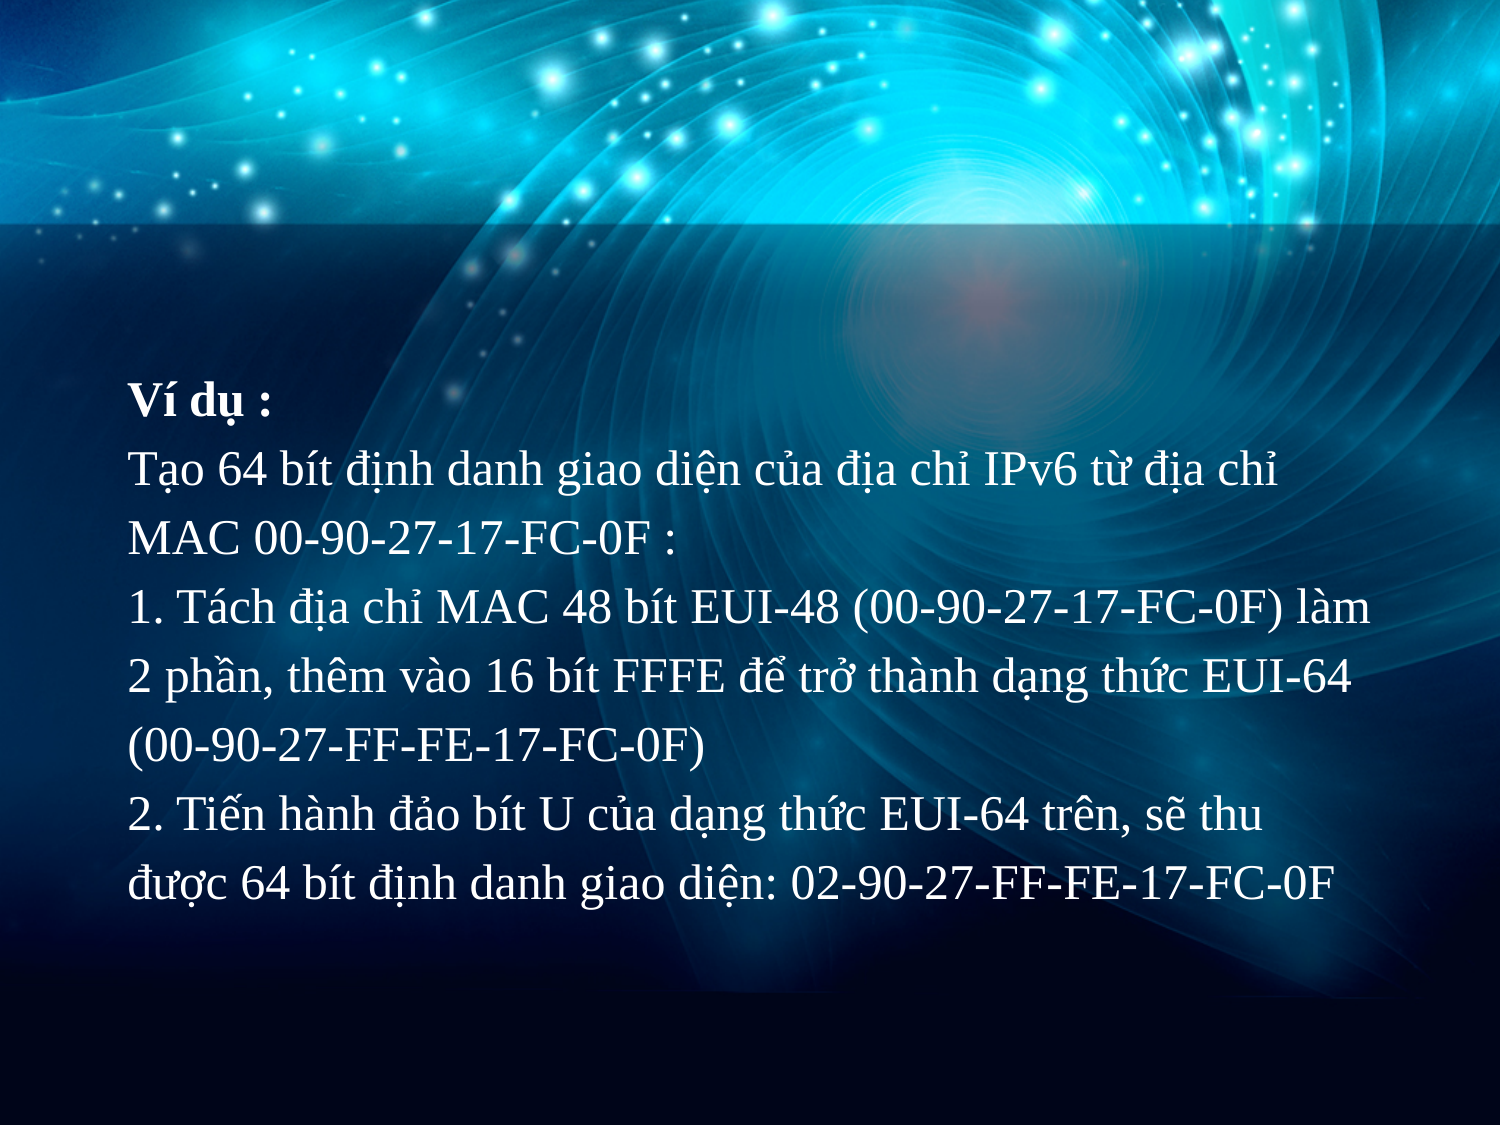

Ví dụ :
Tạo 64 bít định danh giao diện của địa chỉ IPv6 từ địa chỉ MAC 00-90-27-17-FC-0F :
1. Tách địa chỉ MAC 48 bít EUI-48 (00-90-27-17-FC-0F) làm 2 phần, thêm vào 16 bít FFFE để trở thành dạng thức EUI-64 (00-90-27-FF-FE-17-FC-0F)
2. Tiến hành đảo bít U của dạng thức EUI-64 trên, sẽ thu được 64 bít định danh giao diện: 02-90-27-FF-FE-17-FC-0F